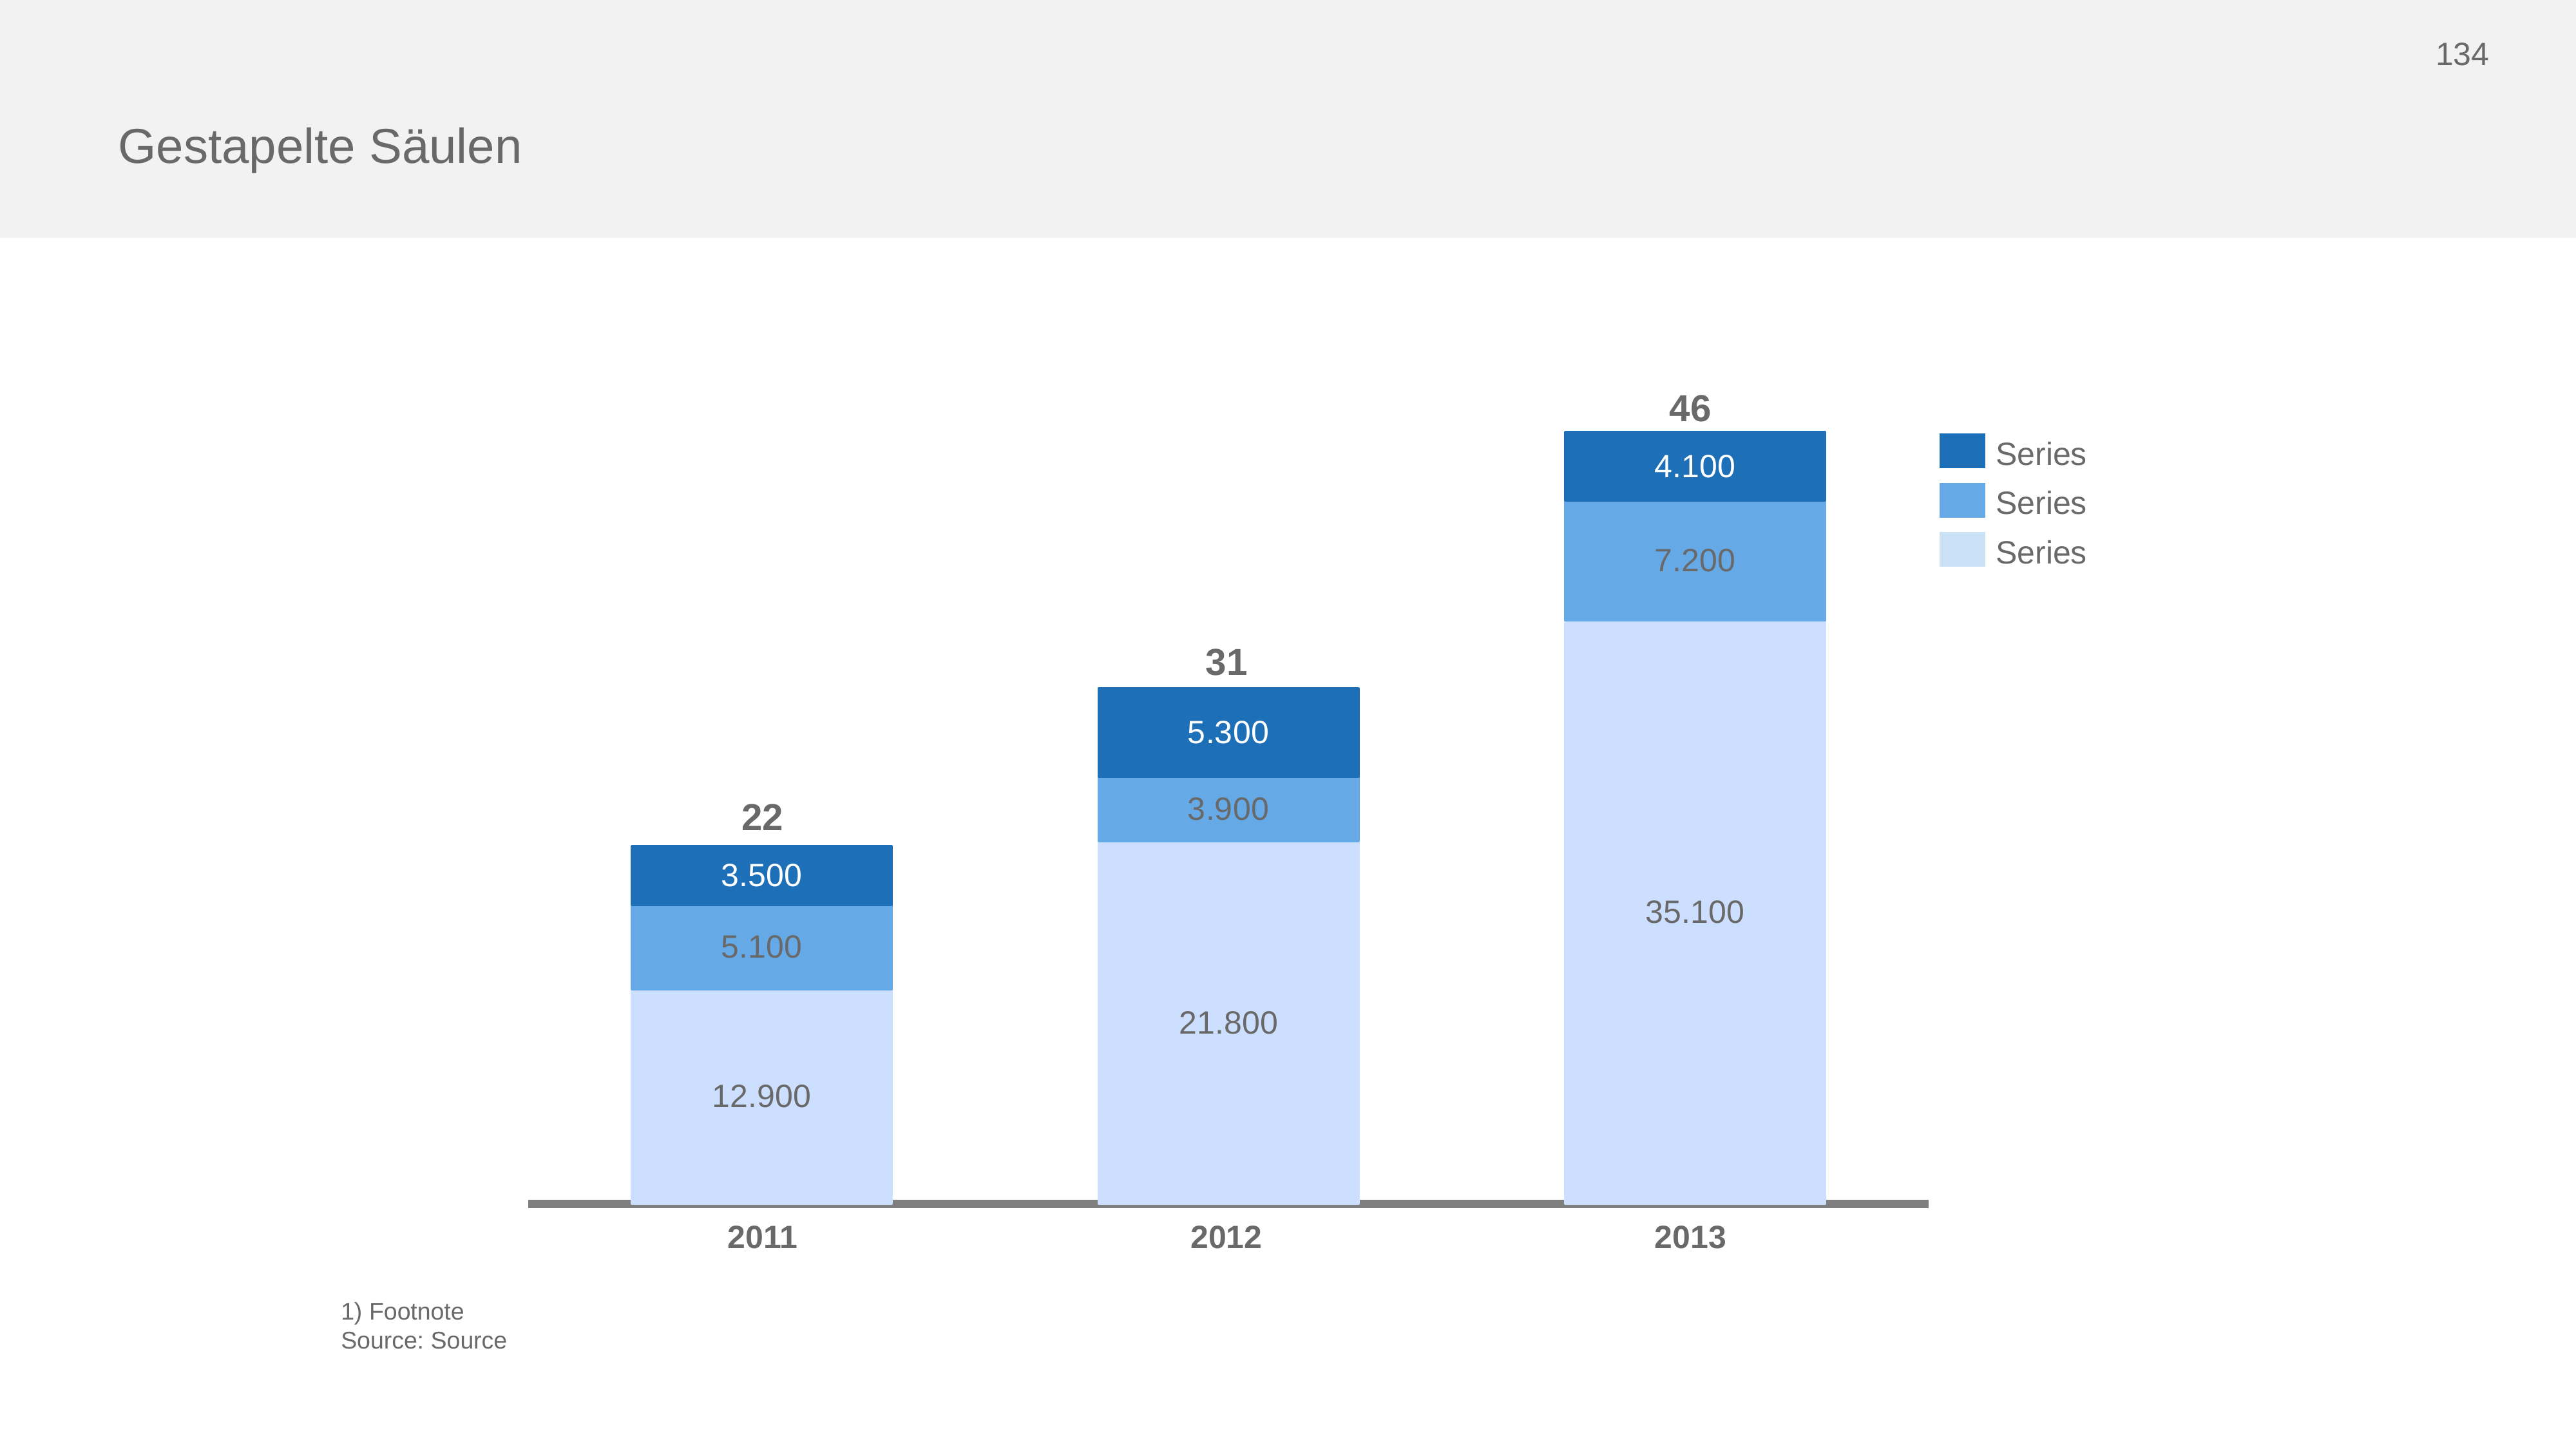

# Gestapelte Säulen
46

### Chart

| Category |  |  |  |
|---|---|---|---|
|  | 12.900000000001468 | 5.10000000000058 | 3.500000000000398 |
|  | 21.80000000000248 | 3.900000000000442 | 5.300000000000603 |
|  | 35.100000000003995 | 7.200000000000822 | 4.100000000000468 |
Series

Series

Series

31
22
2011
2012
2013
1) Footnote
Source: Source